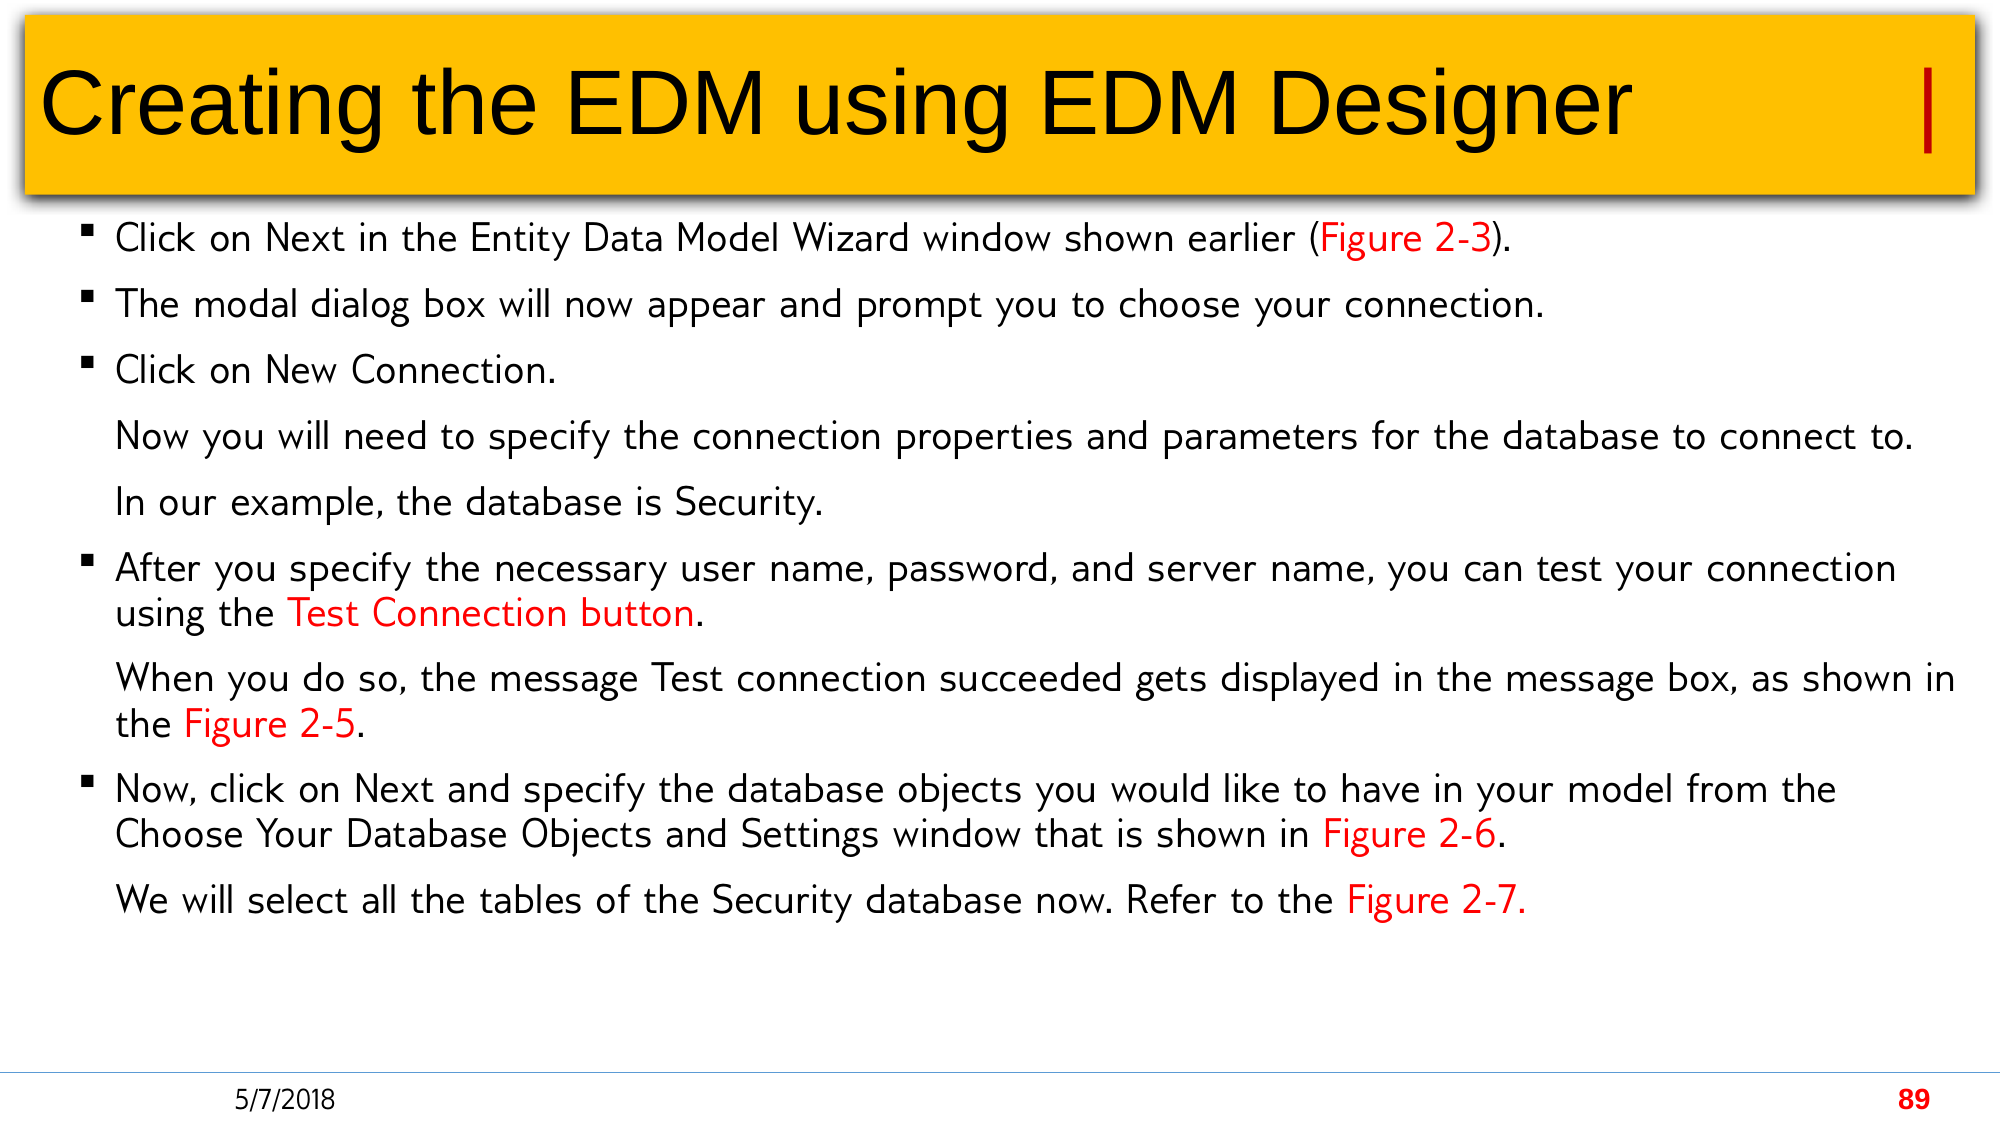

# Creating the EDM using EDM Designer 		   |
Click on Next in the Entity Data Model Wizard window shown earlier (Figure 2-3).
The modal dialog box will now appear and prompt you to choose your connection.
Click on New Connection.
Now you will need to specify the connection properties and parameters for the database to connect to.
In our example, the database is Security.
After you specify the necessary user name, password, and server name, you can test your connection using the Test Connection button.
When you do so, the message Test connection succeeded gets displayed in the message box, as shown in the Figure 2-5.
Now, click on Next and specify the database objects you would like to have in your model from the Choose Your Database Objects and Settings window that is shown in Figure 2-6.
We will select all the tables of the Security database now. Refer to the Figure 2-7.
5/7/2018
89